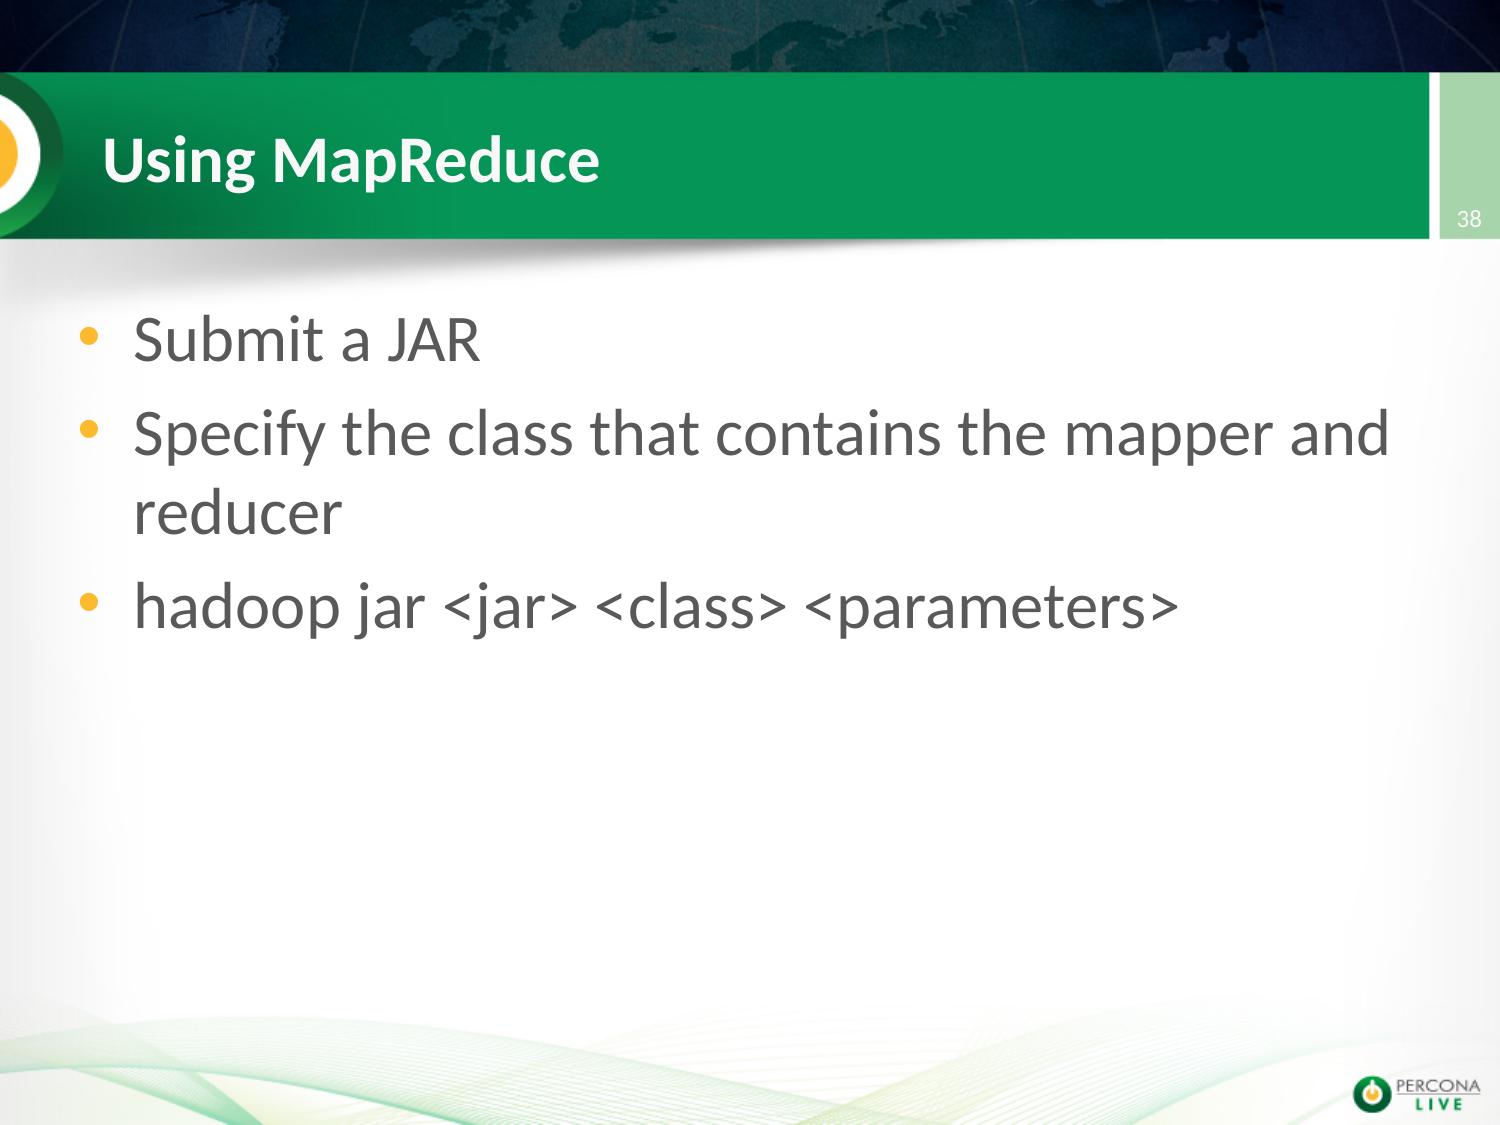

# Using MapReduce
38
Submit a JAR
Specify the class that contains the mapper and reducer
hadoop jar <jar> <class> <parameters>